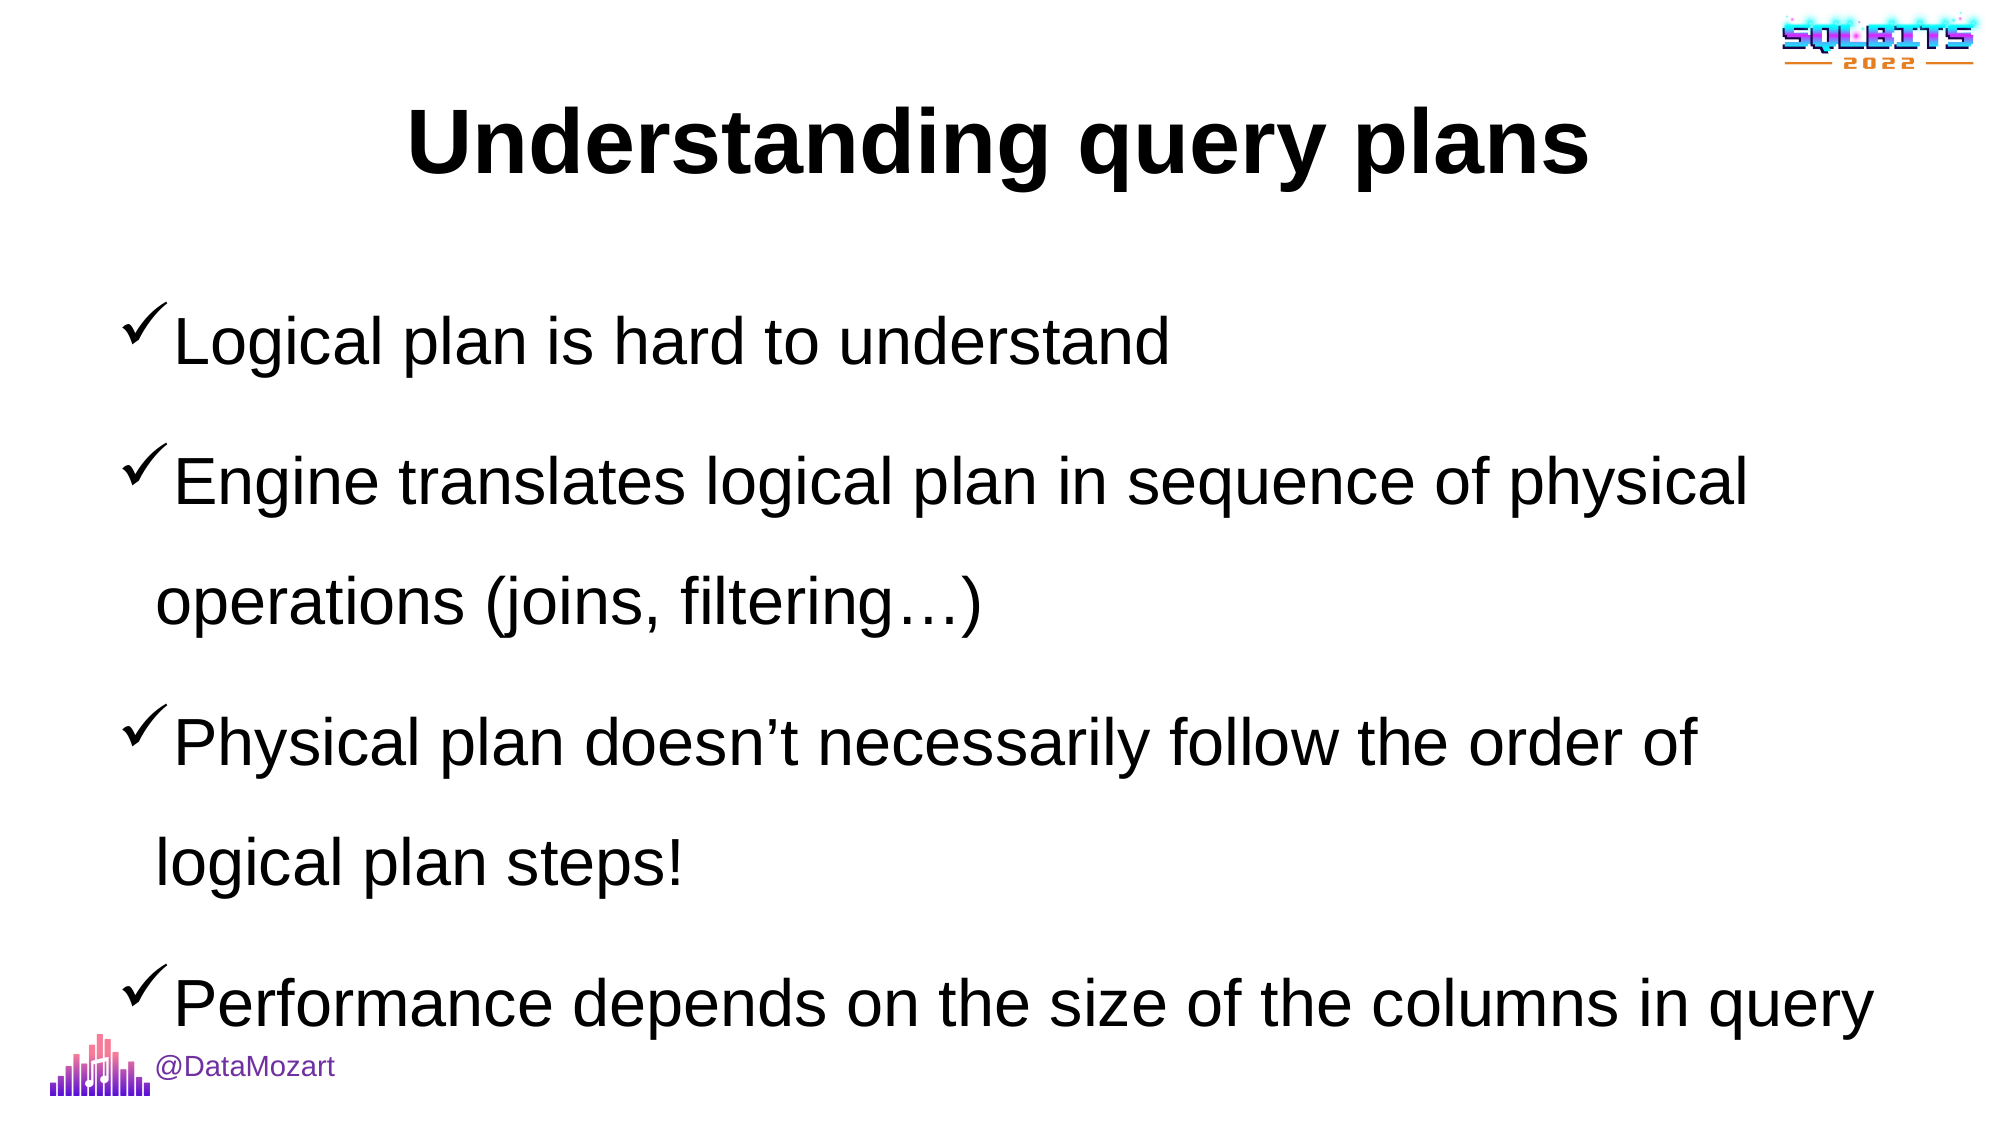

Understanding query plans
Logical plan is hard to understand
Engine translates logical plan in sequence of physical operations (joins, filtering…)
Physical plan doesn’t necessarily follow the order of logical plan steps!
Performance depends on the size of the columns in query